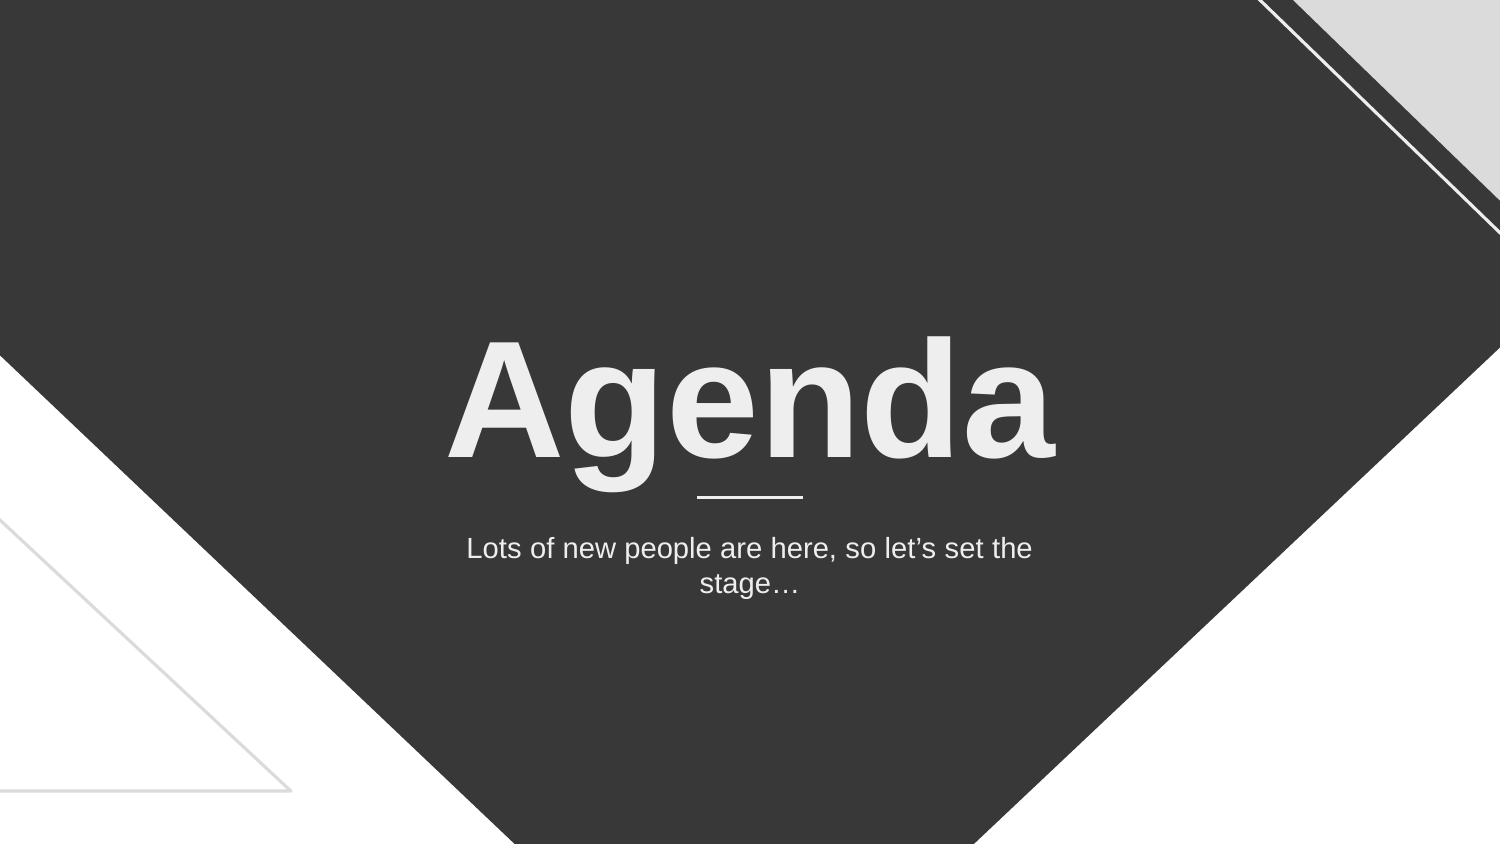

# Agenda
Lots of new people are here, so let’s set the stage…